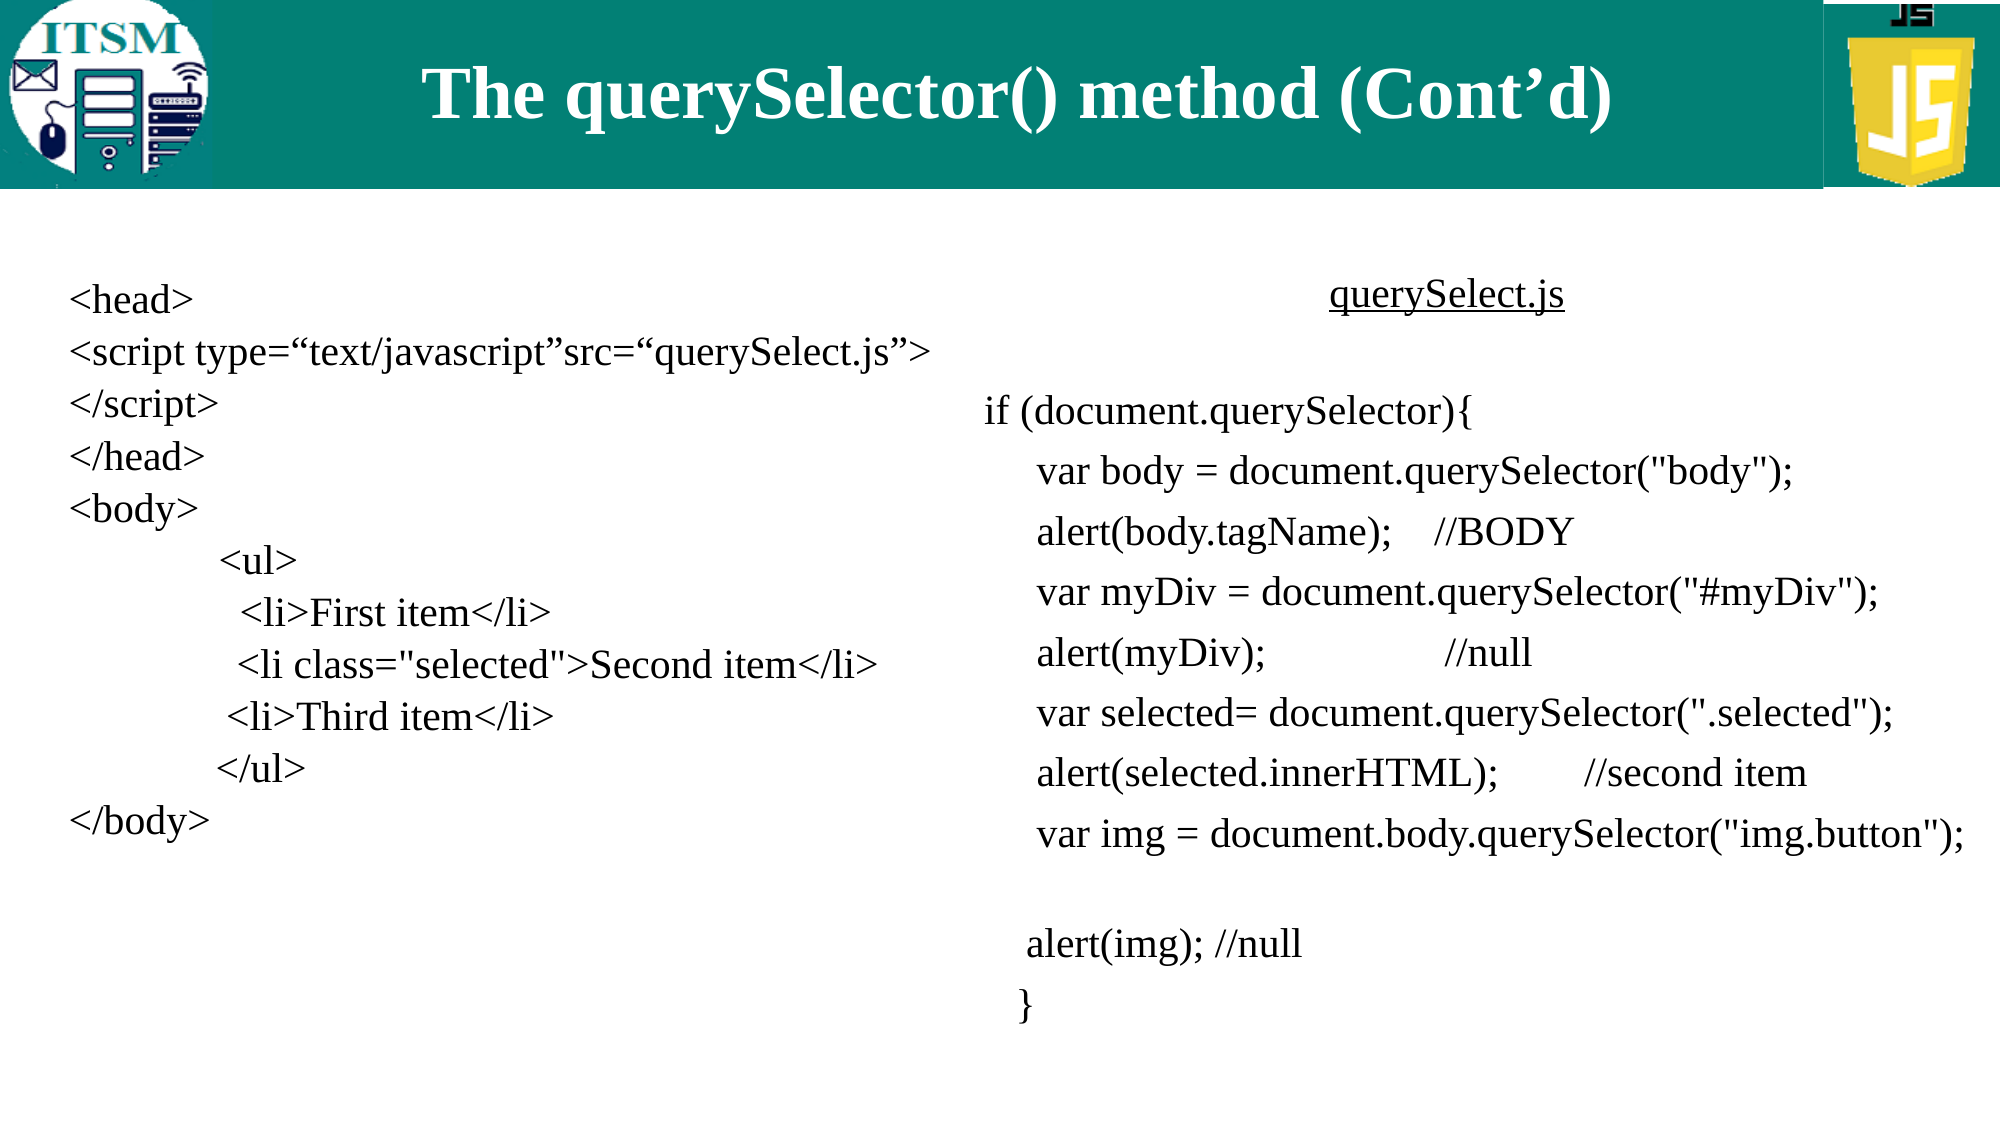

# The querySelector() method (Cont’d)
<head>
<script type=“text/javascript”src=“querySelect.js”>
</script>
</head>
<body>
	<ul>
	  <li>First item</li>
                <li class="selected">Second item</li>
               <li>Third item</li>
              </ul>
</body>

querySelect.js

if (document.querySelector){
     var body = document.querySelector("body");
     alert(body.tagName); 	//BODY
     var myDiv = document.querySelector("#myDiv");
     alert(myDiv); 		 //null
     var selected= document.querySelector(".selected");
     alert(selected.innerHTML); 	//second item
     var img = document.body.querySelector("img.button");
    alert(img); //null
   }